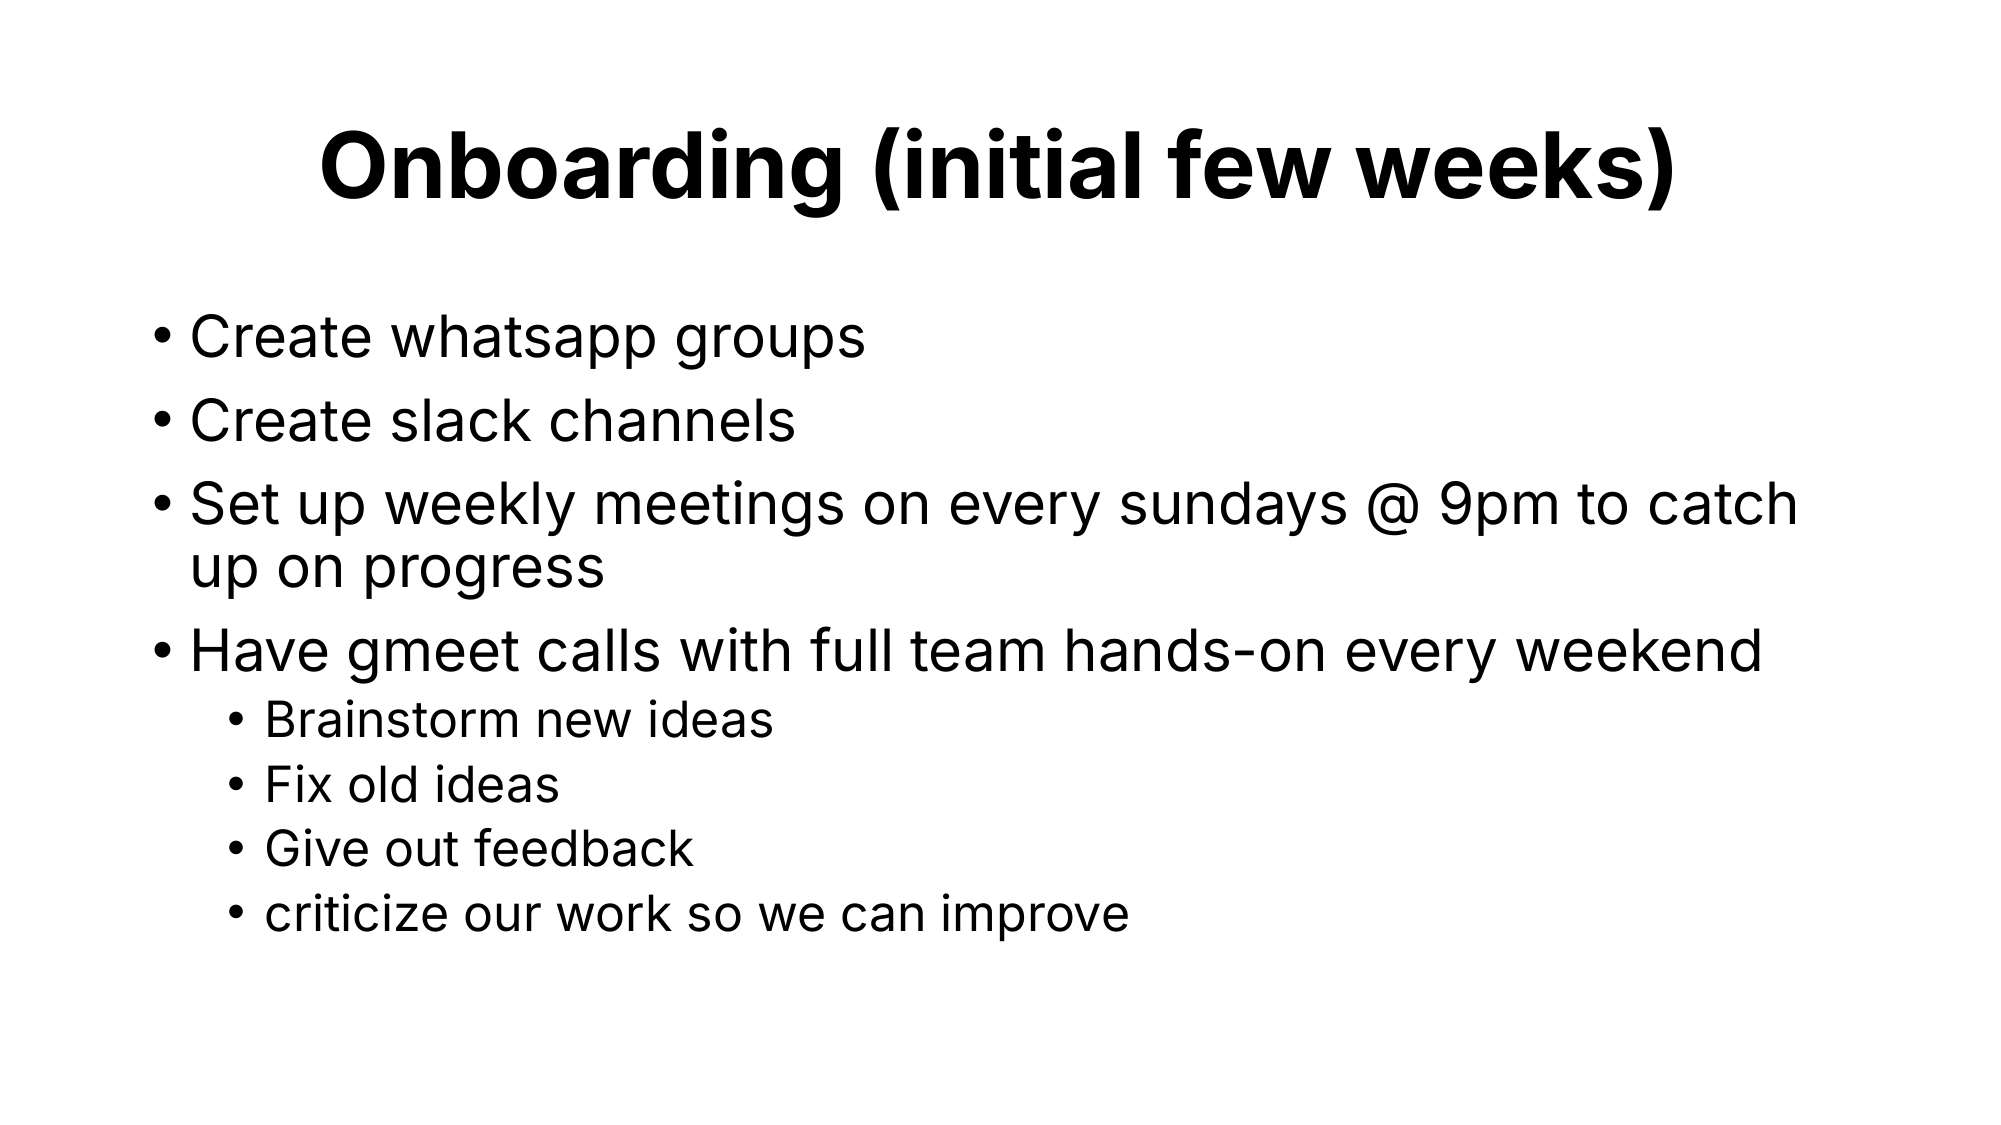

# Onboarding (initial few weeks)
Create whatsapp groups
Create slack channels
Set up weekly meetings on every sundays @ 9pm to catch up on progress
Have gmeet calls with full team hands-on every weekend
Brainstorm new ideas
Fix old ideas
Give out feedback
criticize our work so we can improve